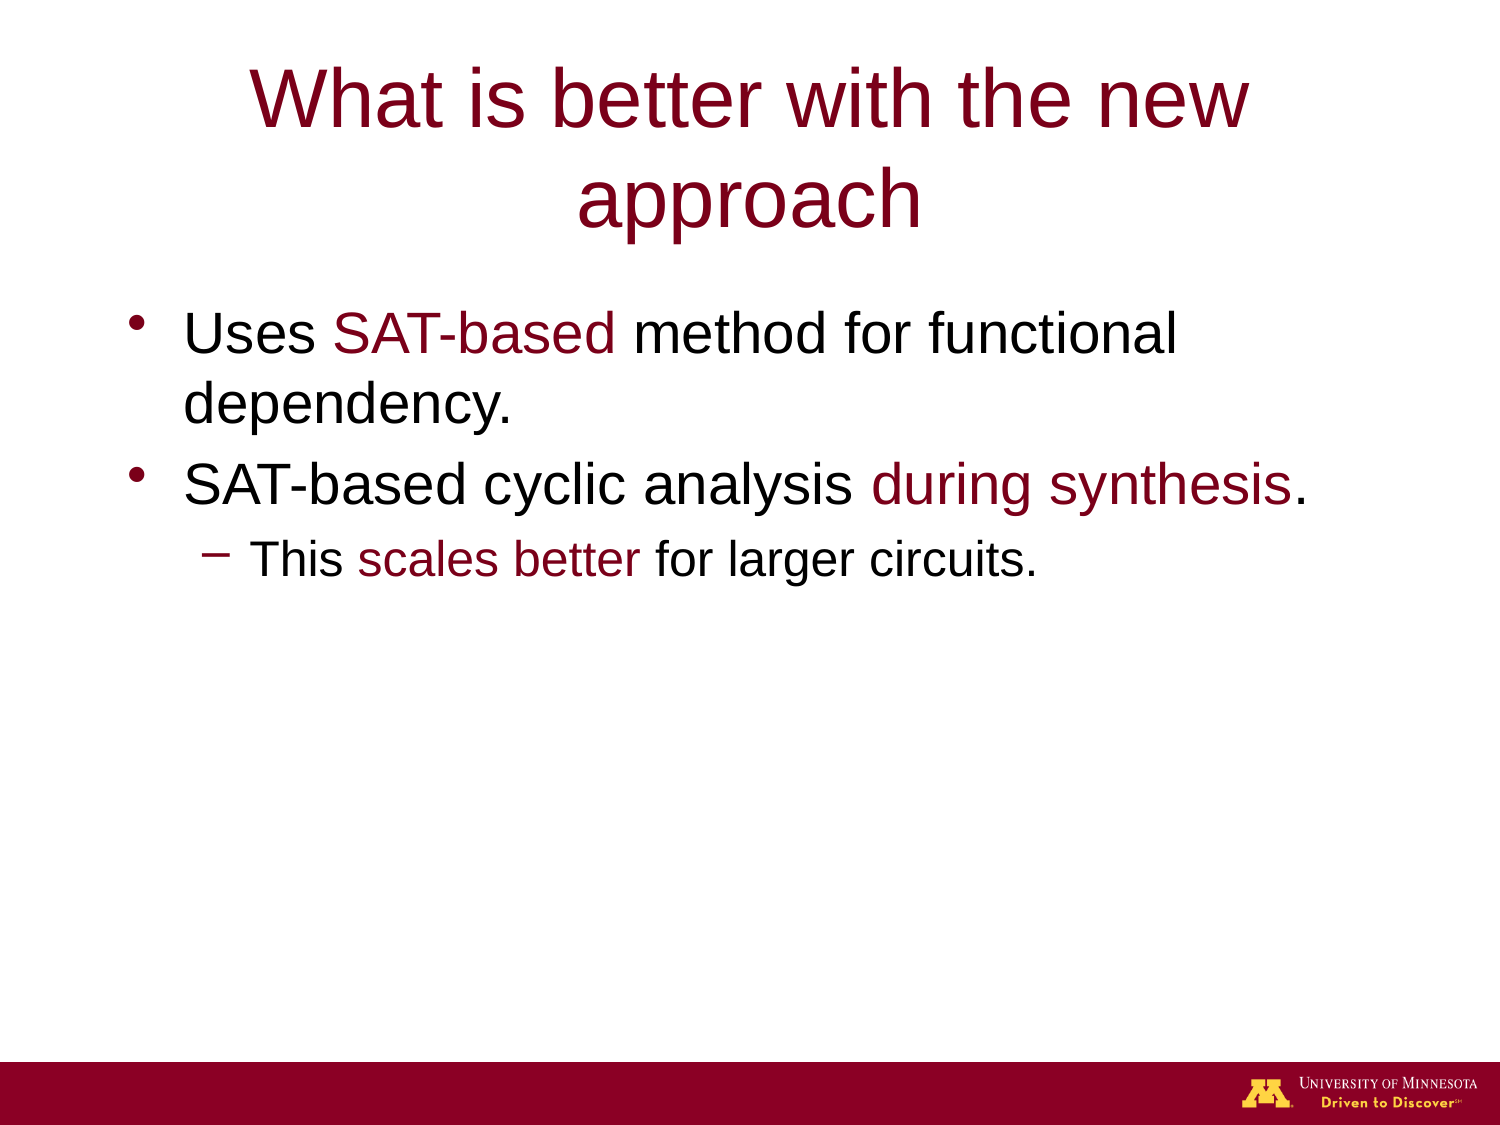

# What is better with the new approach
Uses SAT-based method for functional dependency.
SAT-based cyclic analysis during synthesis.
This scales better for larger circuits.